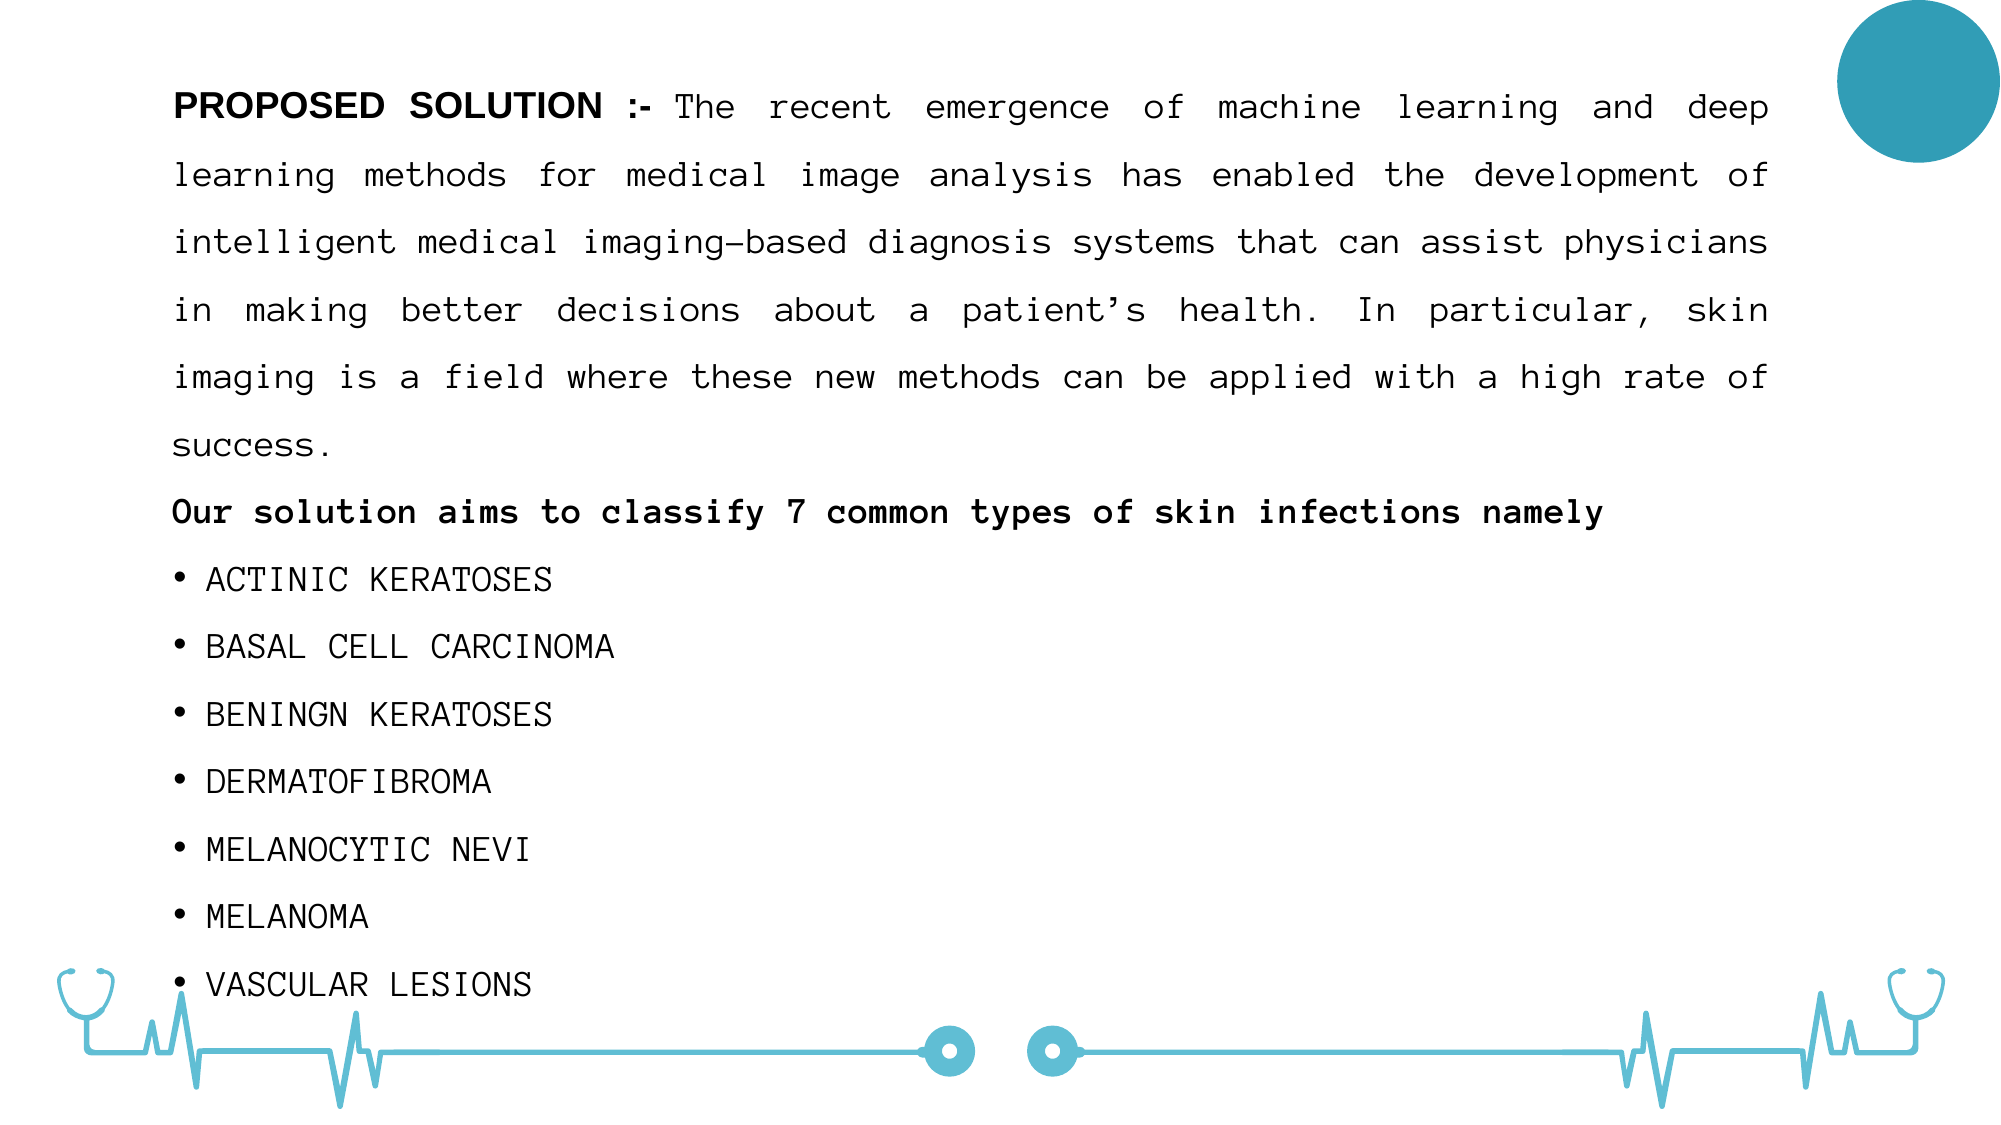

PROPOSED SOLUTION :- The recent emergence of machine learning and deep learning methods for medical image analysis has enabled the development of intelligent medical imaging-based diagnosis systems that can assist physicians in making better decisions about a patient’s health. In particular, skin imaging is a field where these new methods can be applied with a high rate of success.
Our solution aims to classify 7 common types of skin infections namely
 ACTINIC KERATOSES
 BASAL CELL CARCINOMA
 BENINGN KERATOSES
 DERMATOFIBROMA
 MELANOCYTIC NEVI
 MELANOMA
 VASCULAR LESIONS